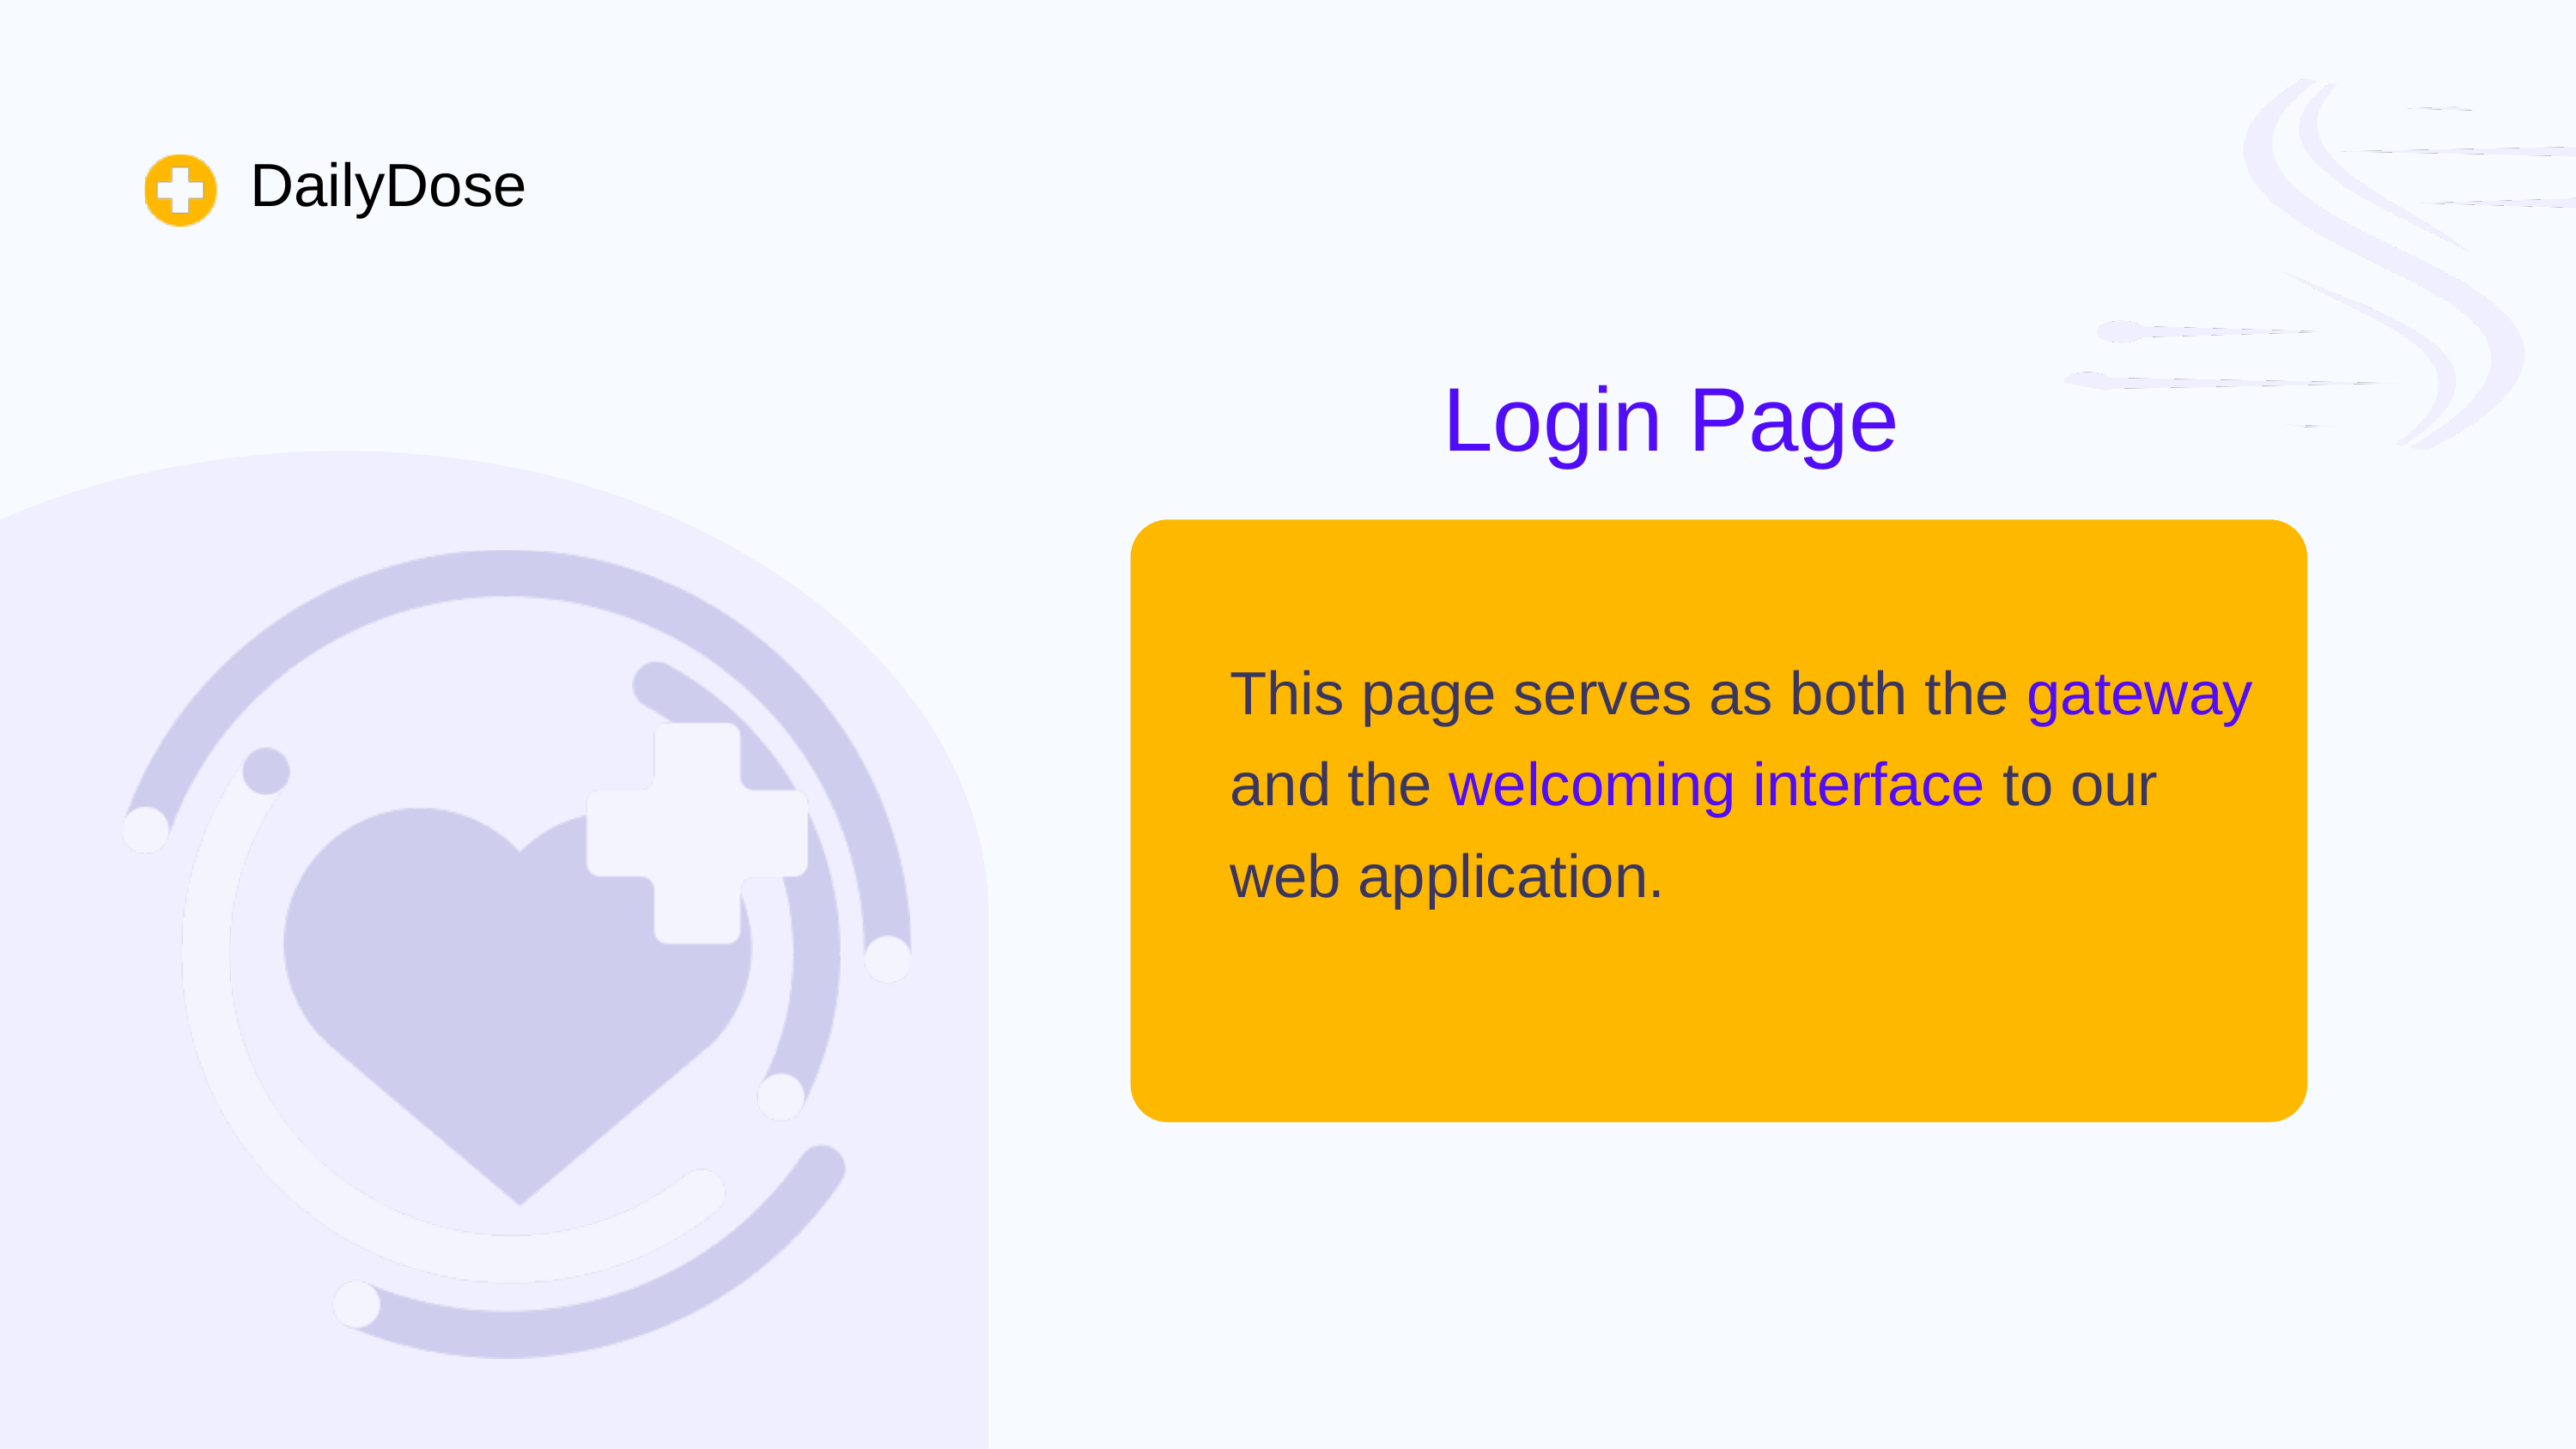

DailyDose

Login Page

This page serves as both the gateway and the welcoming interface to our web application.